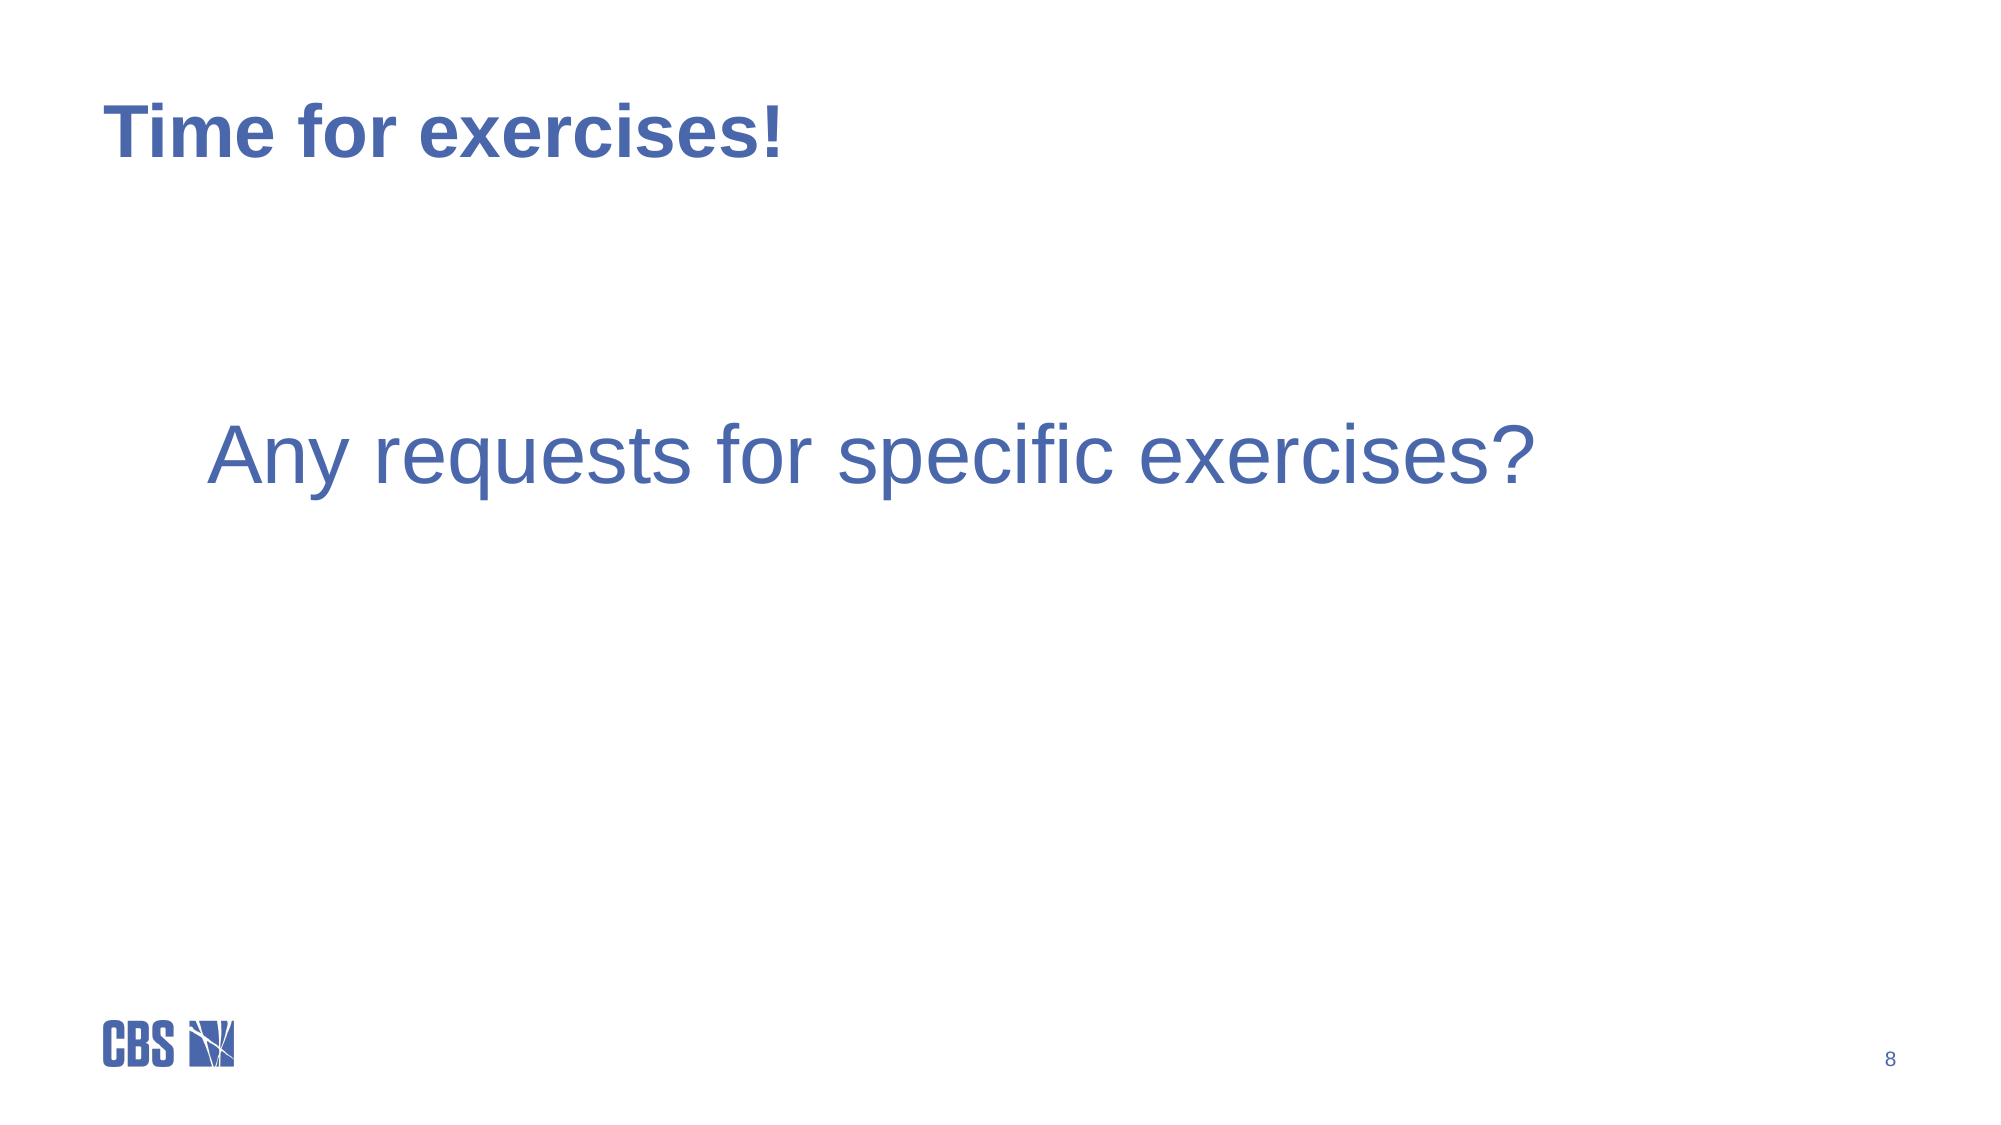

# Time for exercises!
Any requests for specific exercises?
8